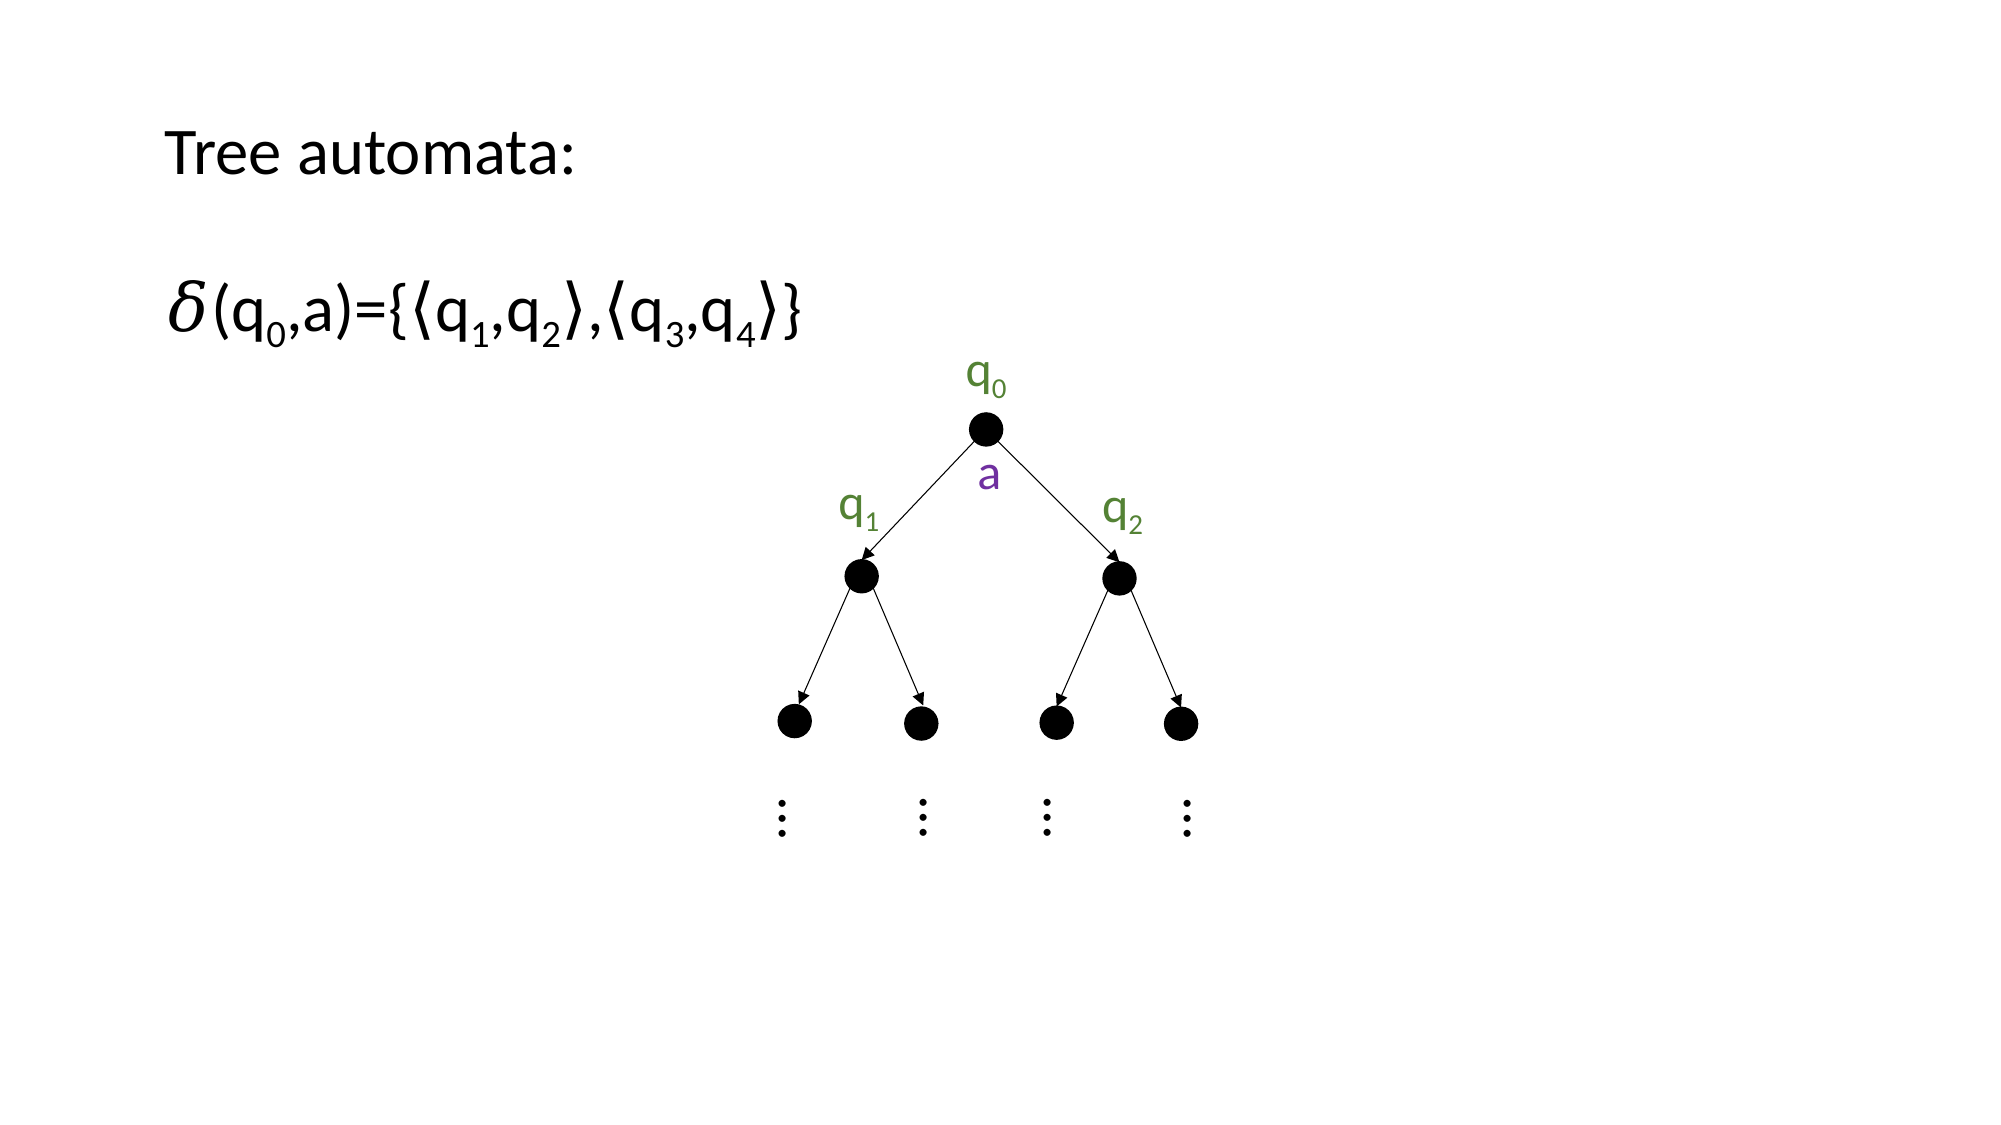

Tree automata:
𝛿(q0,a)={⟨q1,q2⟩,⟨q3,q4⟩}
q0

...
...
...
...
a
q1
q2